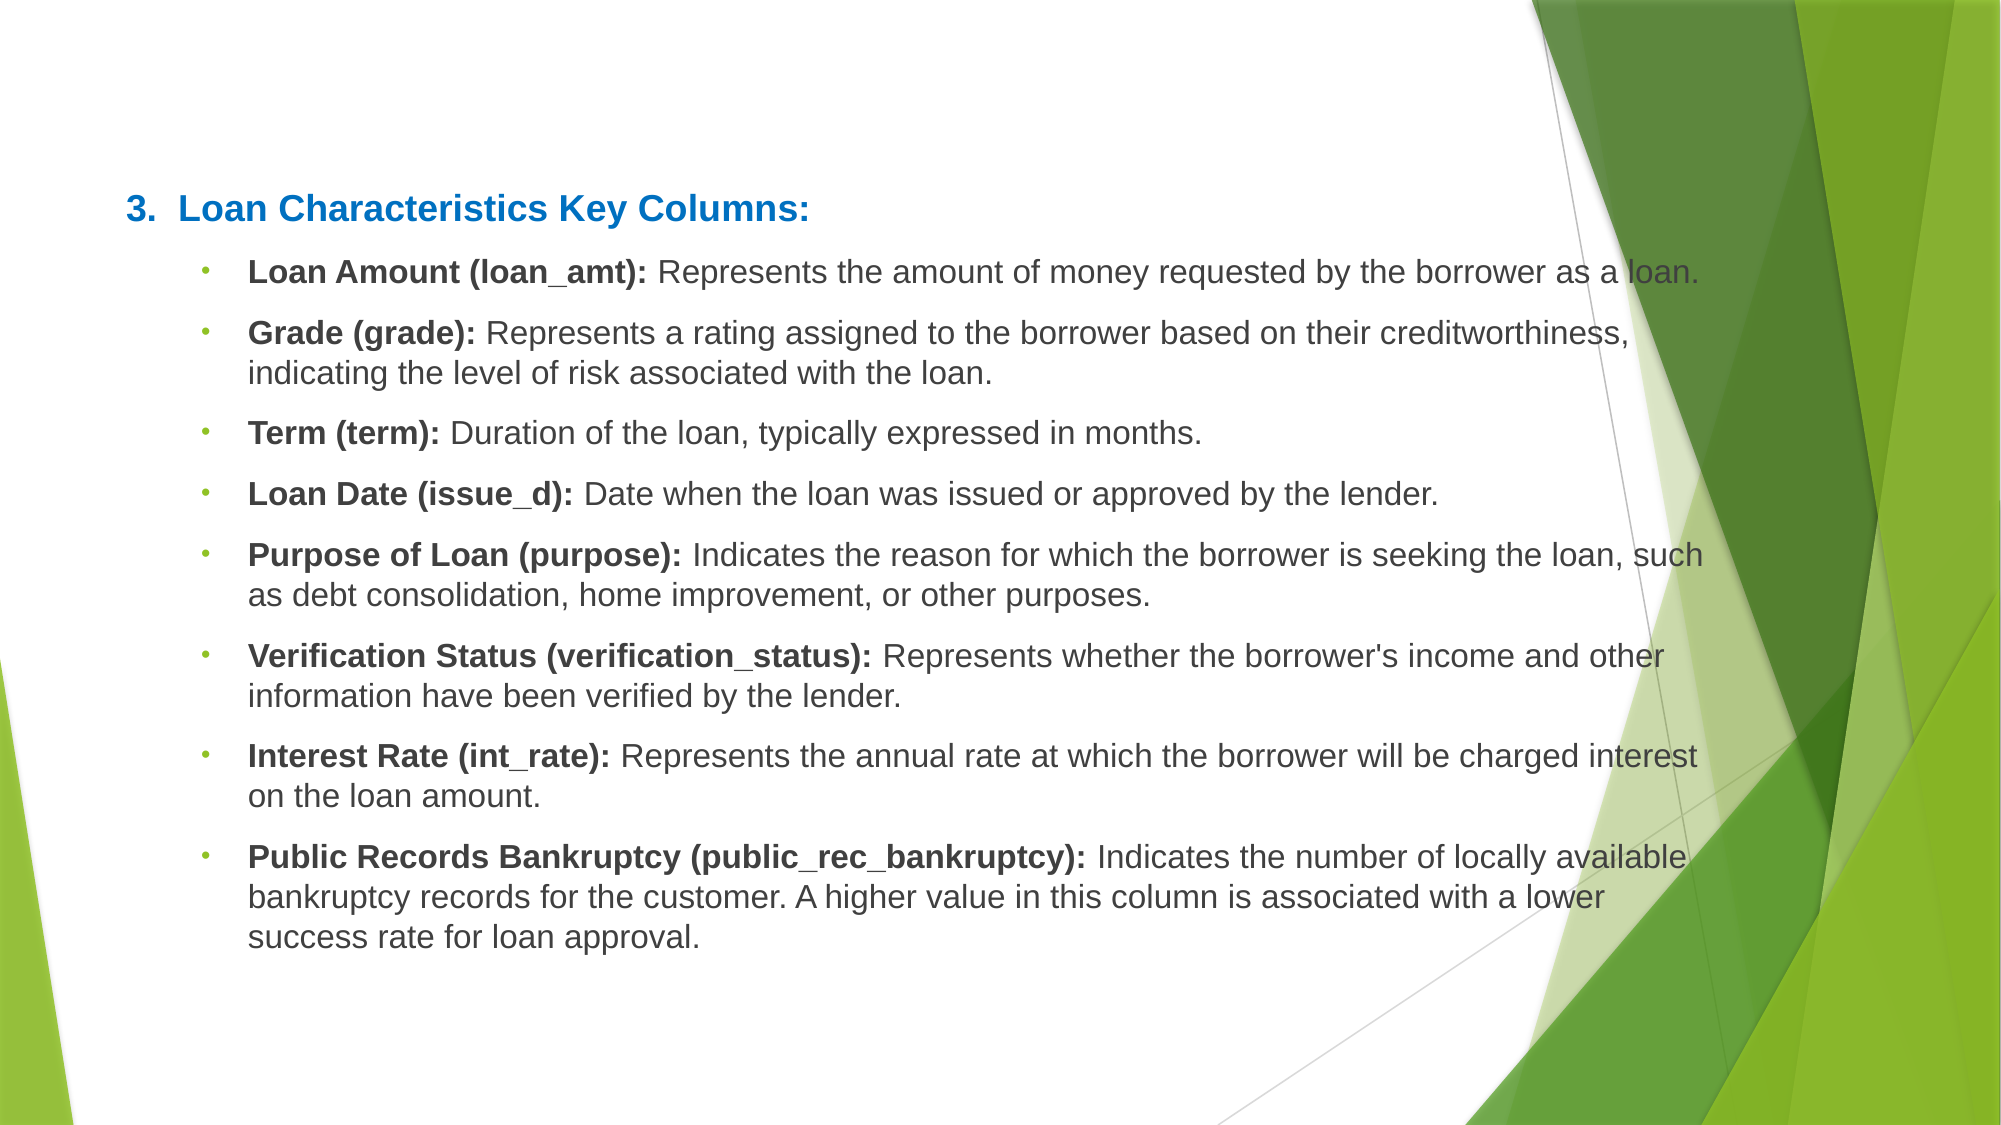

3.  Loan Characteristics Key Columns:
Loan Amount (loan_amt): Represents the amount of money requested by the borrower as a loan.
Grade (grade): Represents a rating assigned to the borrower based on their creditworthiness, indicating the level of risk associated with the loan.
Term (term): Duration of the loan, typically expressed in months.
Loan Date (issue_d): Date when the loan was issued or approved by the lender.
Purpose of Loan (purpose): Indicates the reason for which the borrower is seeking the loan, such as debt consolidation, home improvement, or other purposes.
Verification Status (verification_status): Represents whether the borrower's income and other information have been verified by the lender.
Interest Rate (int_rate): Represents the annual rate at which the borrower will be charged interest on the loan amount.
Public Records Bankruptcy (public_rec_bankruptcy): Indicates the number of locally available bankruptcy records for the customer. A higher value in this column is associated with a lower success rate for loan approval.